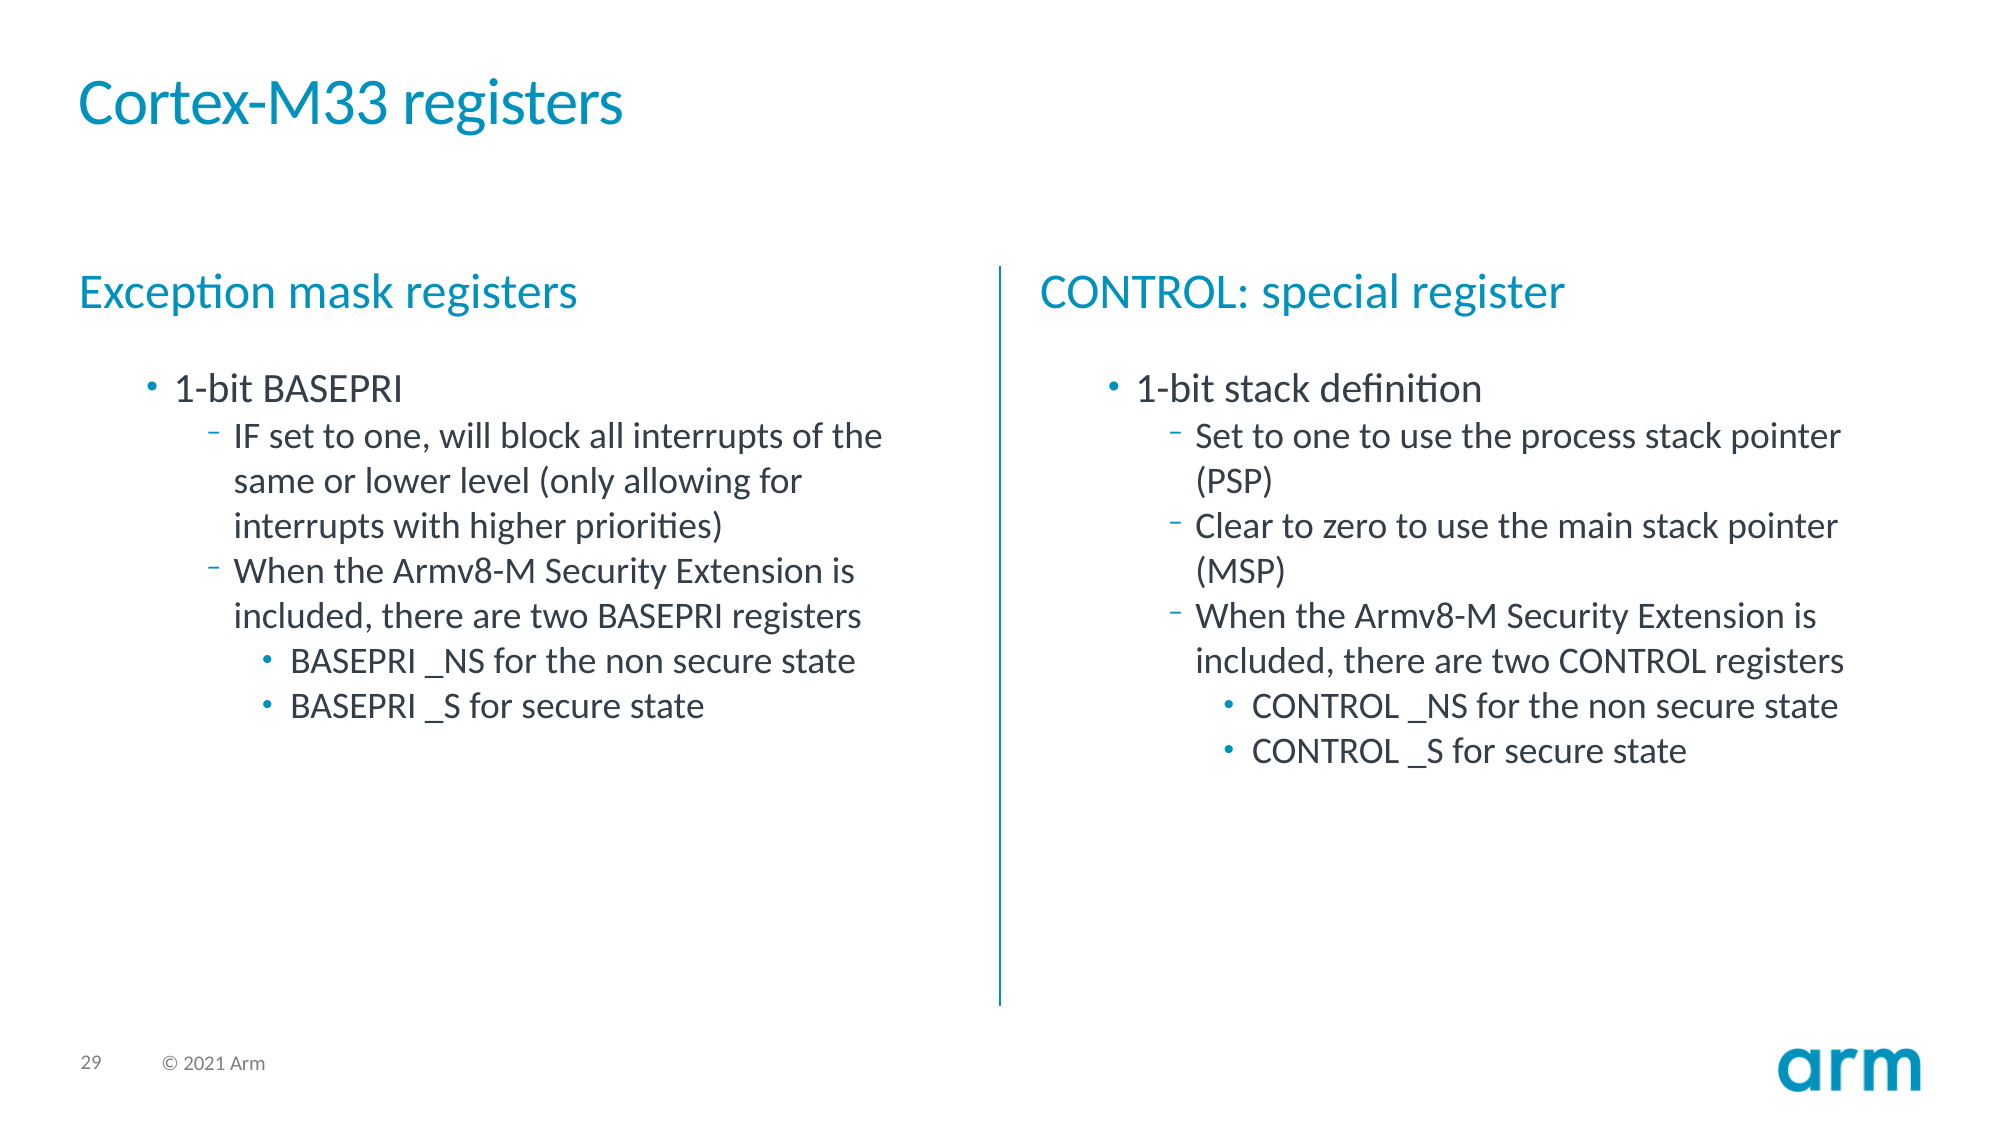

# Cortex-M33 registers
Exception mask registers

CONTROL: special register

1-bit stack definition
Set to one to use the process stack pointer (PSP)
Clear to zero to use the main stack pointer (MSP)
When the Armv8-M Security Extension is included, there are two CONTROL registers
CONTROL _NS for the non secure state
CONTROL _S for secure state

1-bit BASEPRI
IF set to one, will block all interrupts of the same or lower level (only allowing for interrupts with higher priorities)
When the Armv8-M Security Extension is included, there are two BASEPRI registers
BASEPRI _NS for the non secure state
BASEPRI _S for secure state